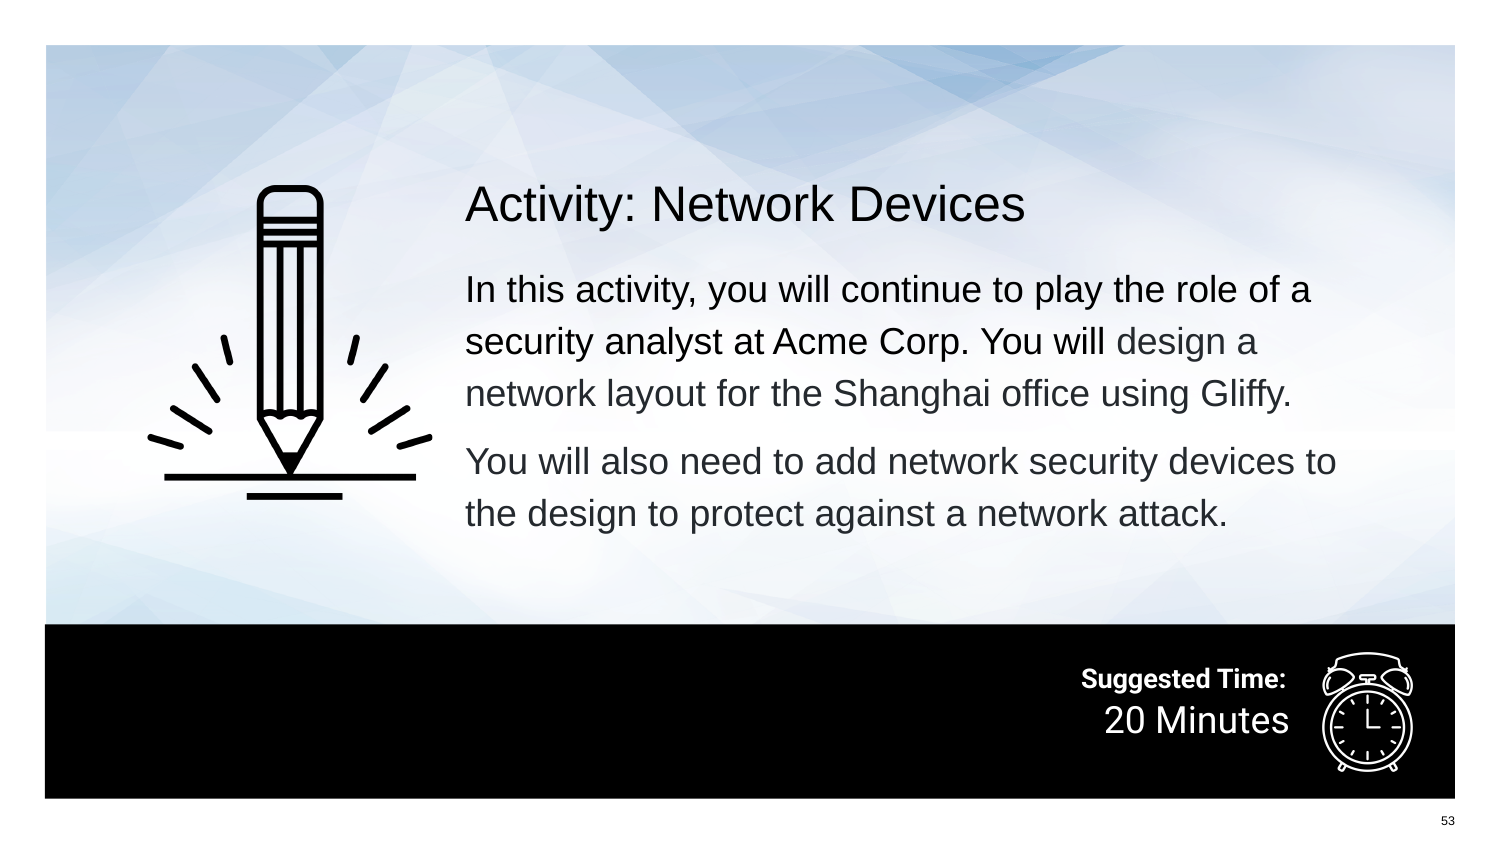

Activity: Network Devices

In this activity, you will continue to play the role of a security analyst at Acme Corp. You will design a network layout for the Shanghai office using Gliffy.
You will also need to add network security devices to the design to protect against a network attack.

# 20 Minutes
53